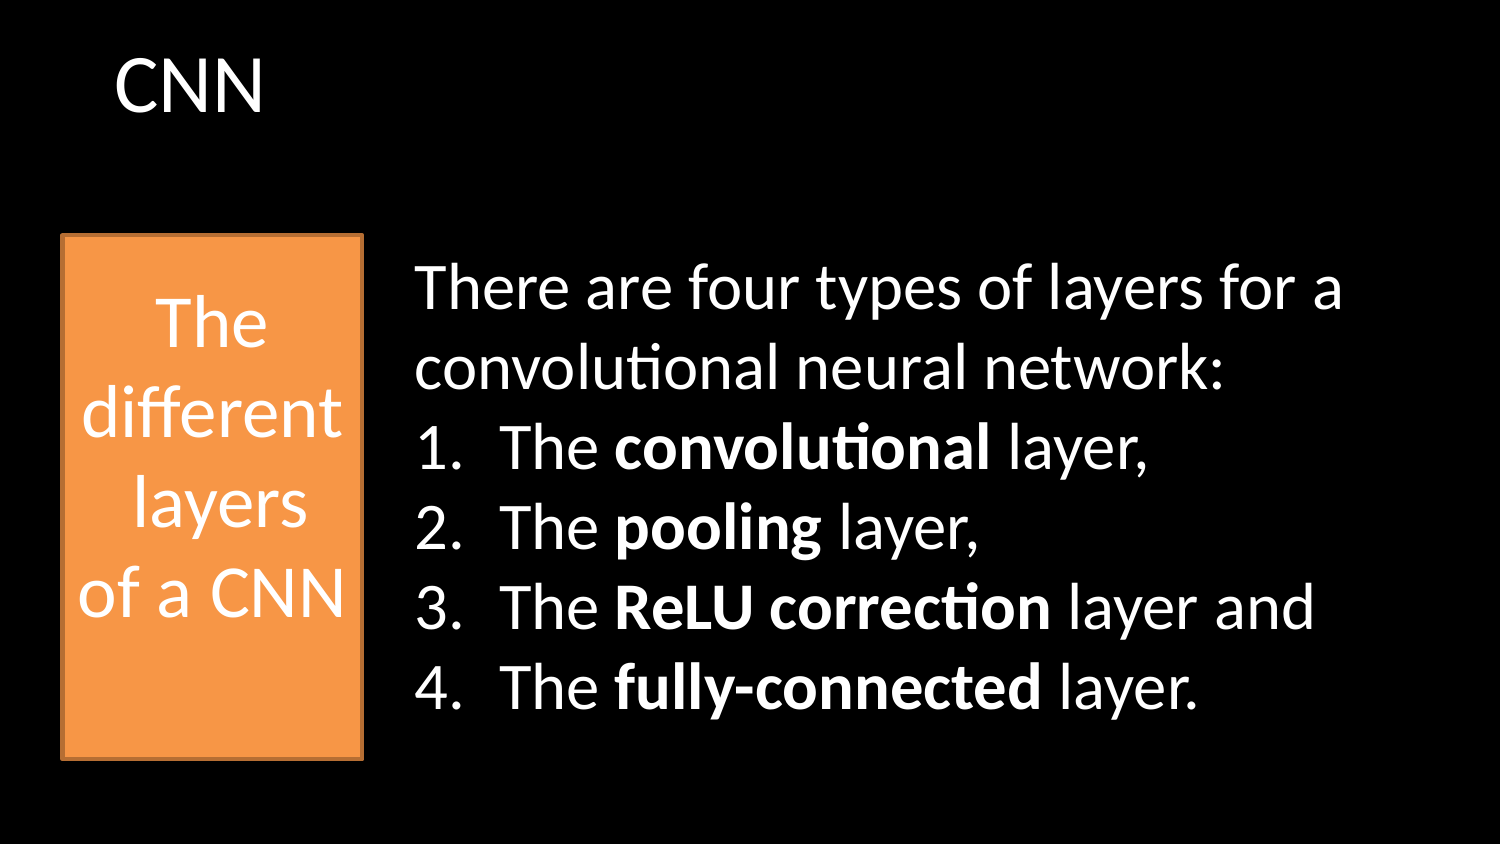

CNN

The different  layers of a CNN

There are four types of layers for a convolutional neural network:
The convolutional layer,
The pooling layer,
The ReLU correction layer and
The fully-connected layer.